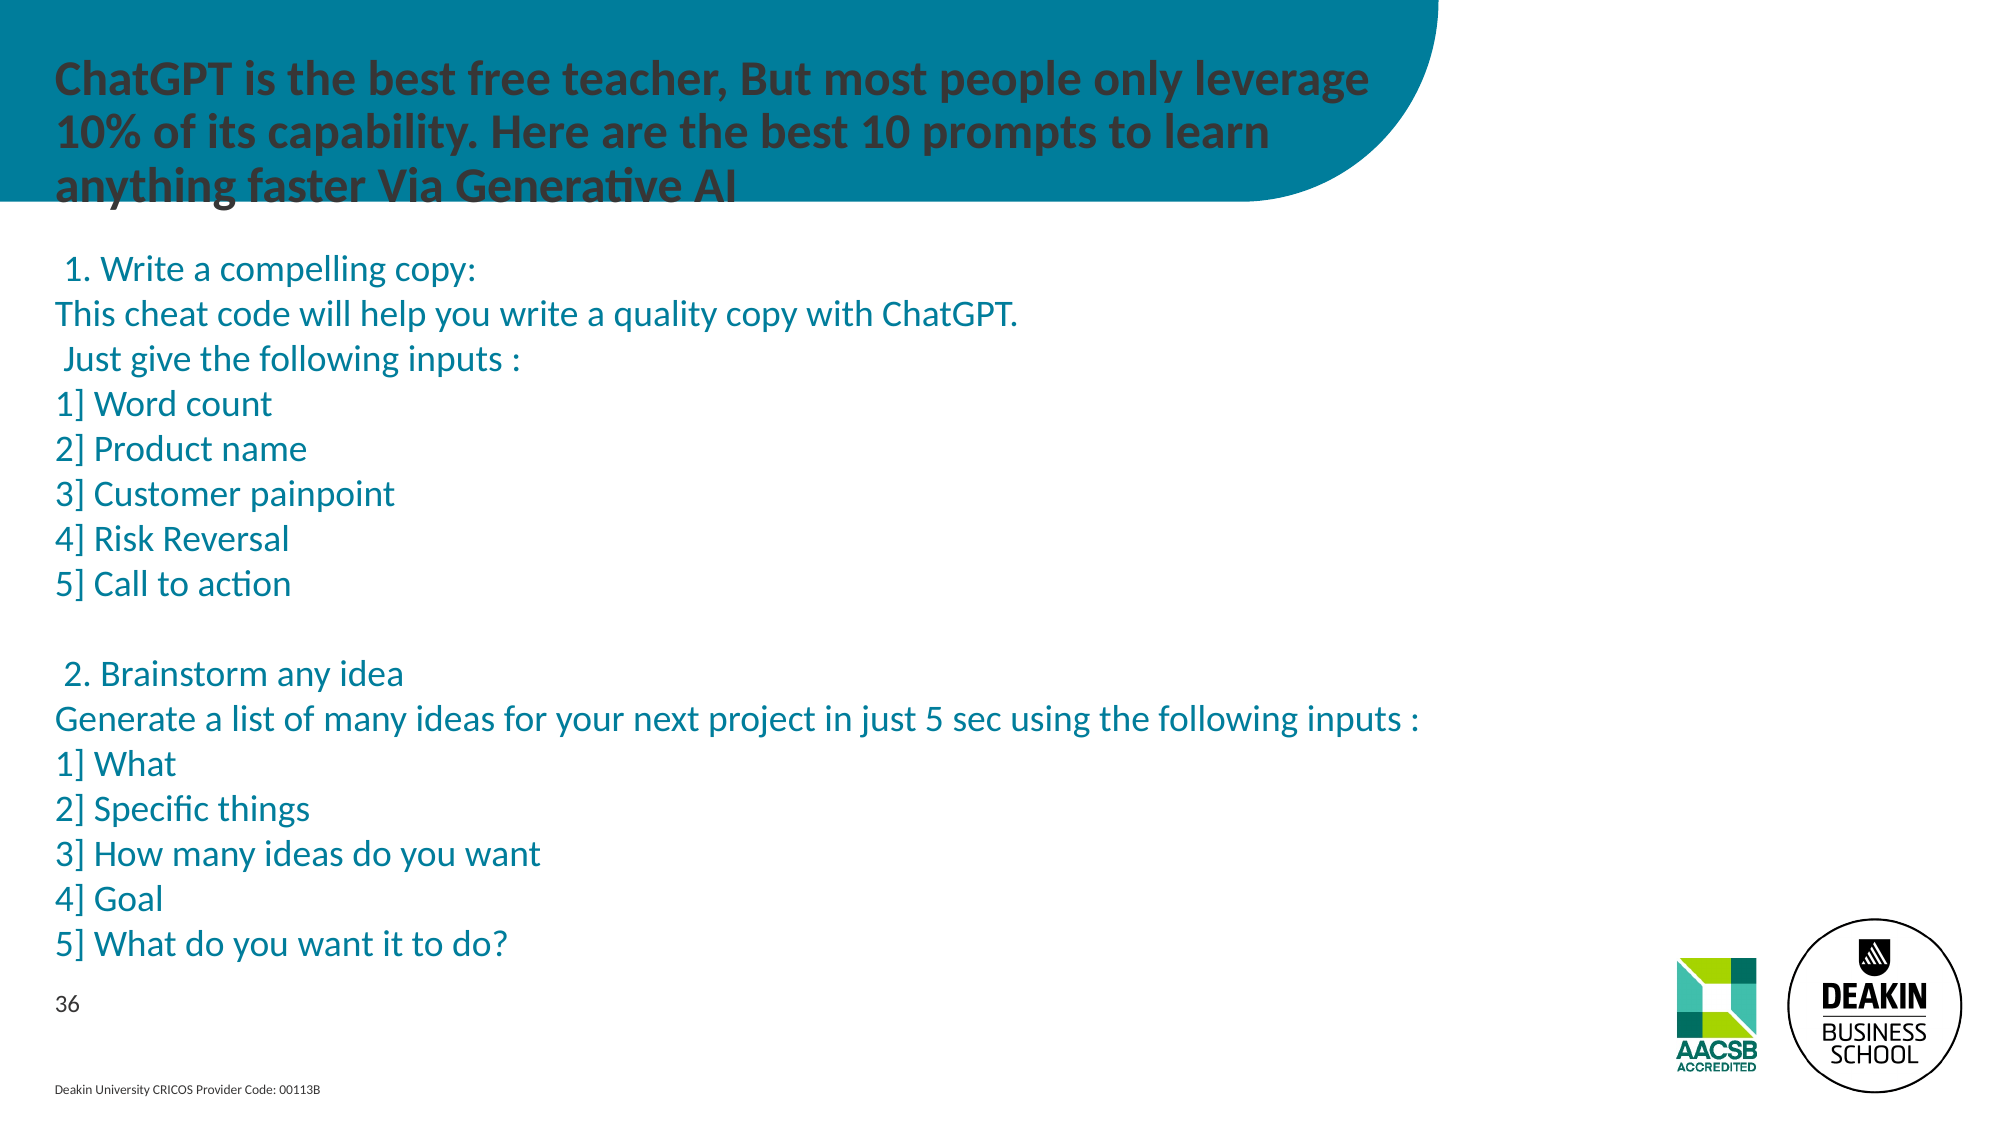

# ChatGPT is the best free teacher, But most people only leverage 10% of its capability. Here are the best 10 prompts to learn anything faster Via Generative AI
 1. Write a compelling copy:
This cheat code will help you write a quality copy with ChatGPT.
 Just give the following inputs :
1] Word count
2] Product name
3] Customer painpoint
4] Risk Reversal
5] Call to action

 2. Brainstorm any idea
Generate a list of many ideas for your next project in just 5 sec using the following inputs :
1] What
2] Specific things
3] How many ideas do you want
4] Goal
5] What do you want it to do?

36
Deakin University CRICOS Provider Code: 00113B